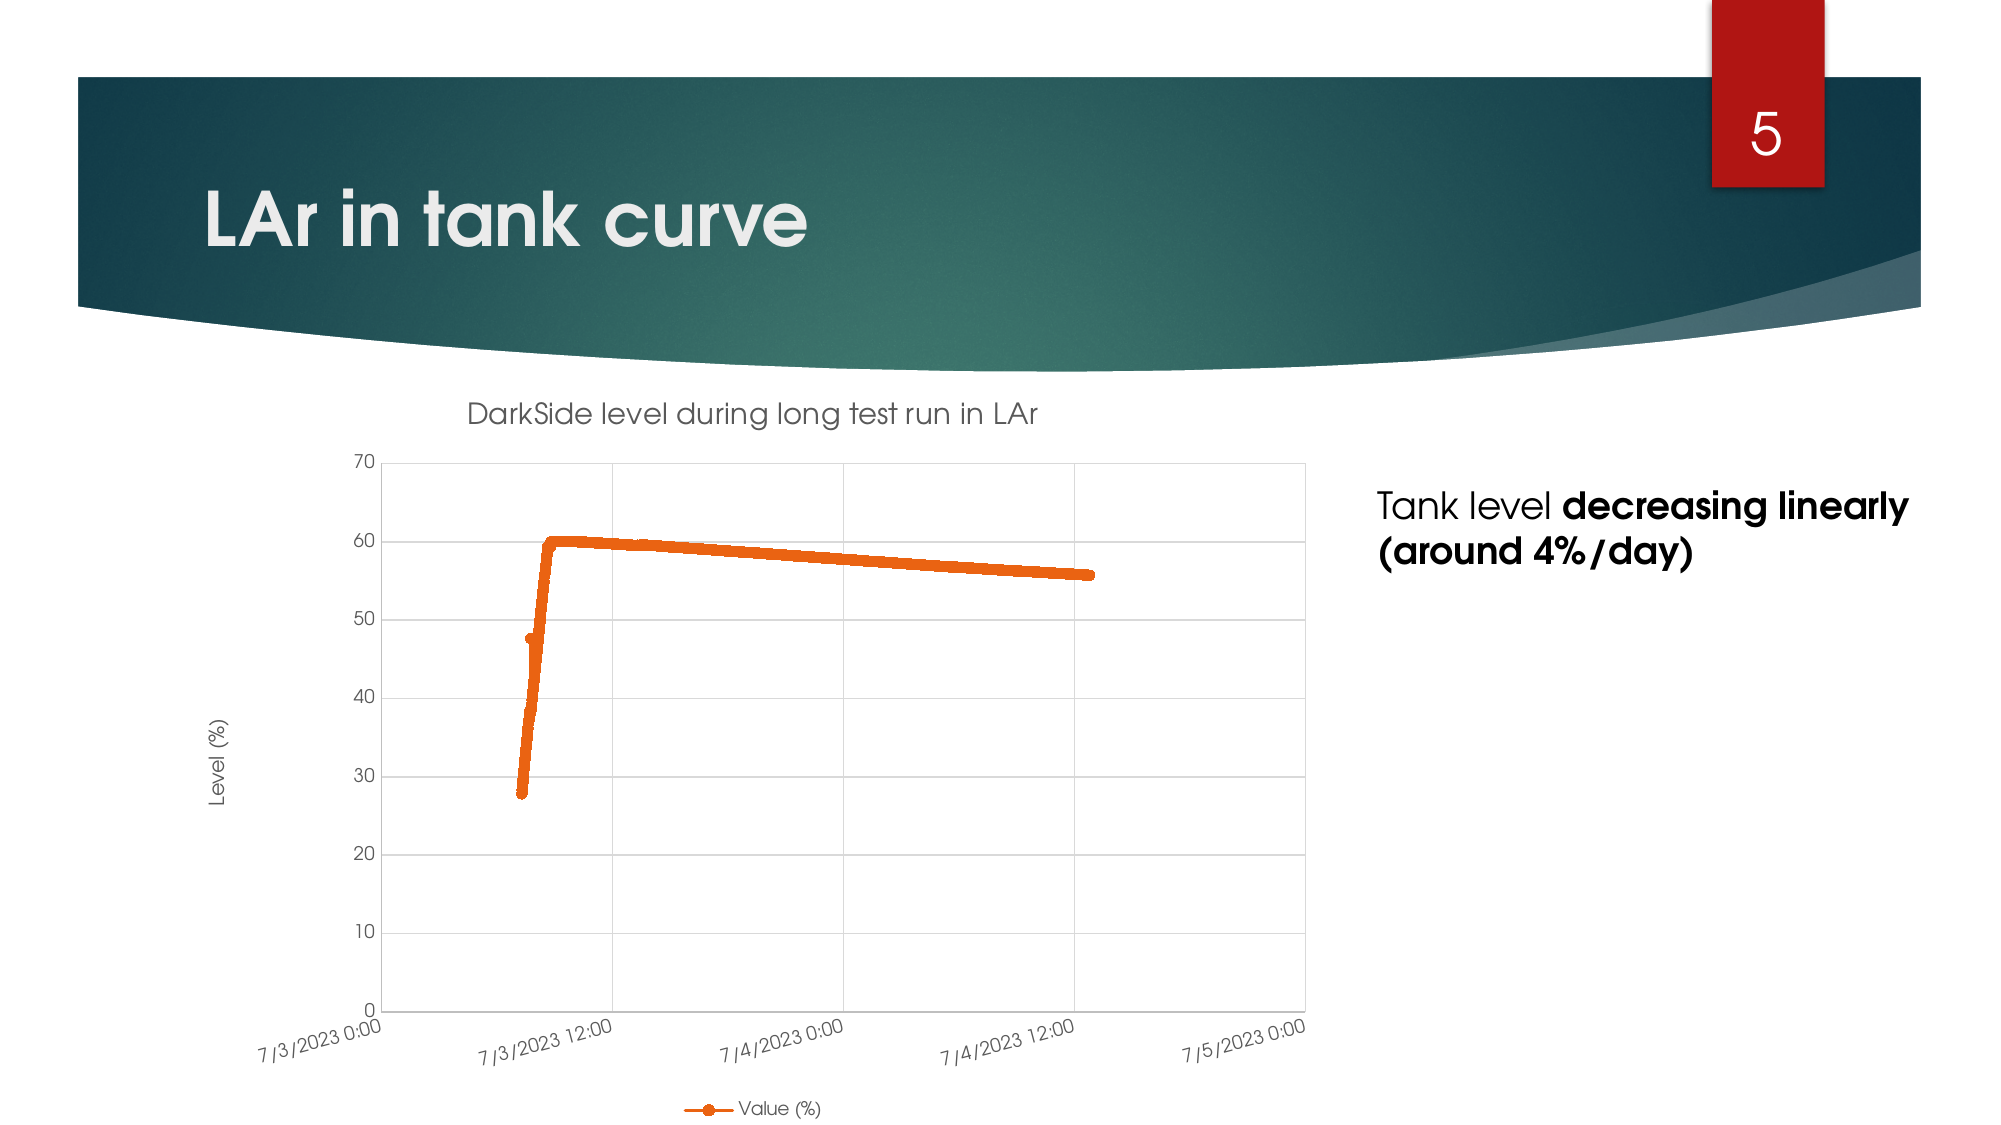

5
# LAr in tank curve

### Chart: DarkSide level during long test run in LAr

| Category | Value (%) |
|---|---|

Tank level decreasing linearly
(around 4%/day)